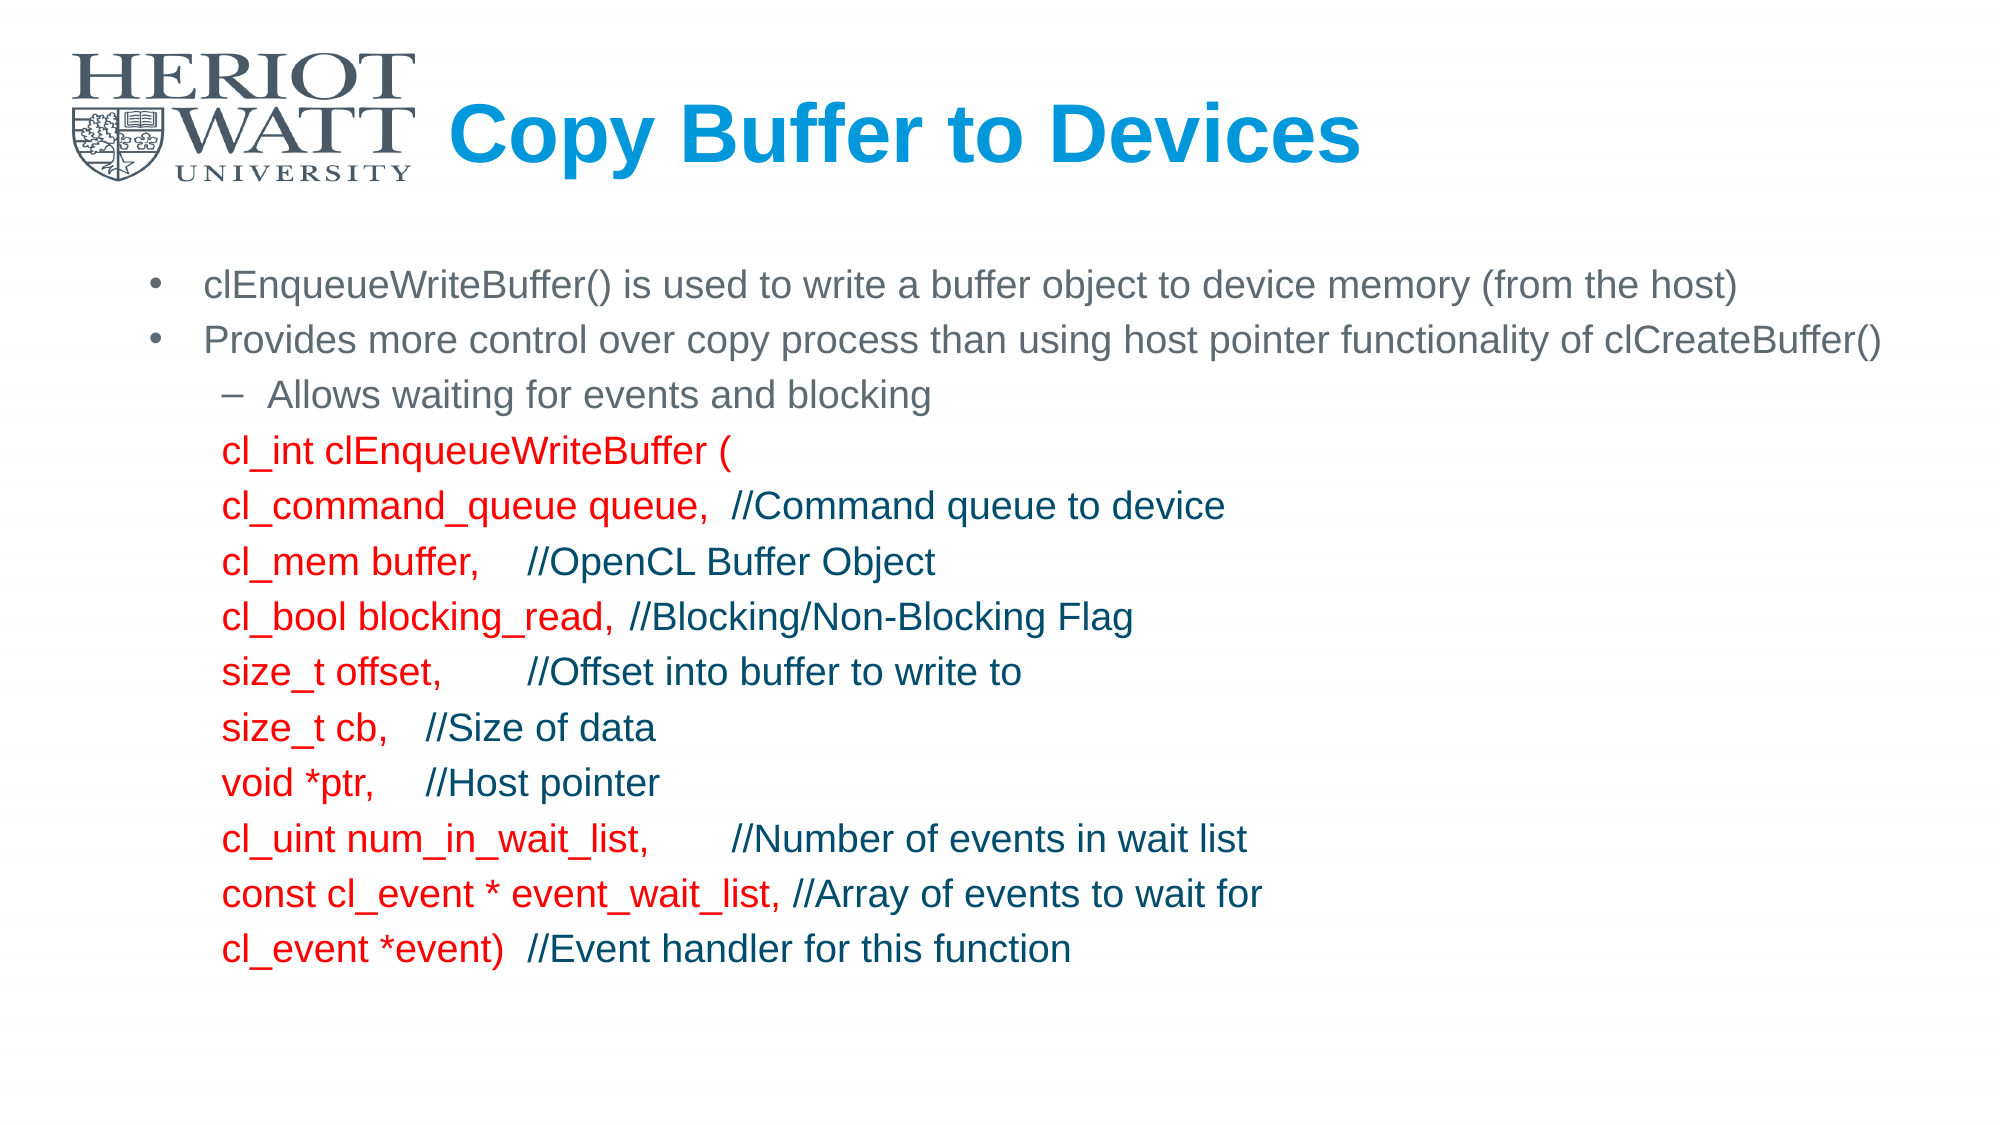

# Copy Buffer to Devices
clEnqueueWriteBuffer() is used to write a buffer object to device memory (from the host)
Provides more control over copy process than using host pointer functionality of clCreateBuffer()
Allows waiting for events and blocking
cl_int clEnqueueWriteBuffer (
		cl_command_queue queue, 	//Command queue to device
		cl_mem buffer, 			//OpenCL Buffer Object
		cl_bool blocking_read, 		//Blocking/Non-Blocking Flag
		size_t offset, 			//Offset into buffer to write to
		size_t cb, 			//Size of data
		void *ptr, 			//Host pointer
		cl_uint num_in_wait_list, 	//Number of events in wait list
		const cl_event * event_wait_list, //Array of events to wait for
		cl_event *event) 		//Event handler for this function